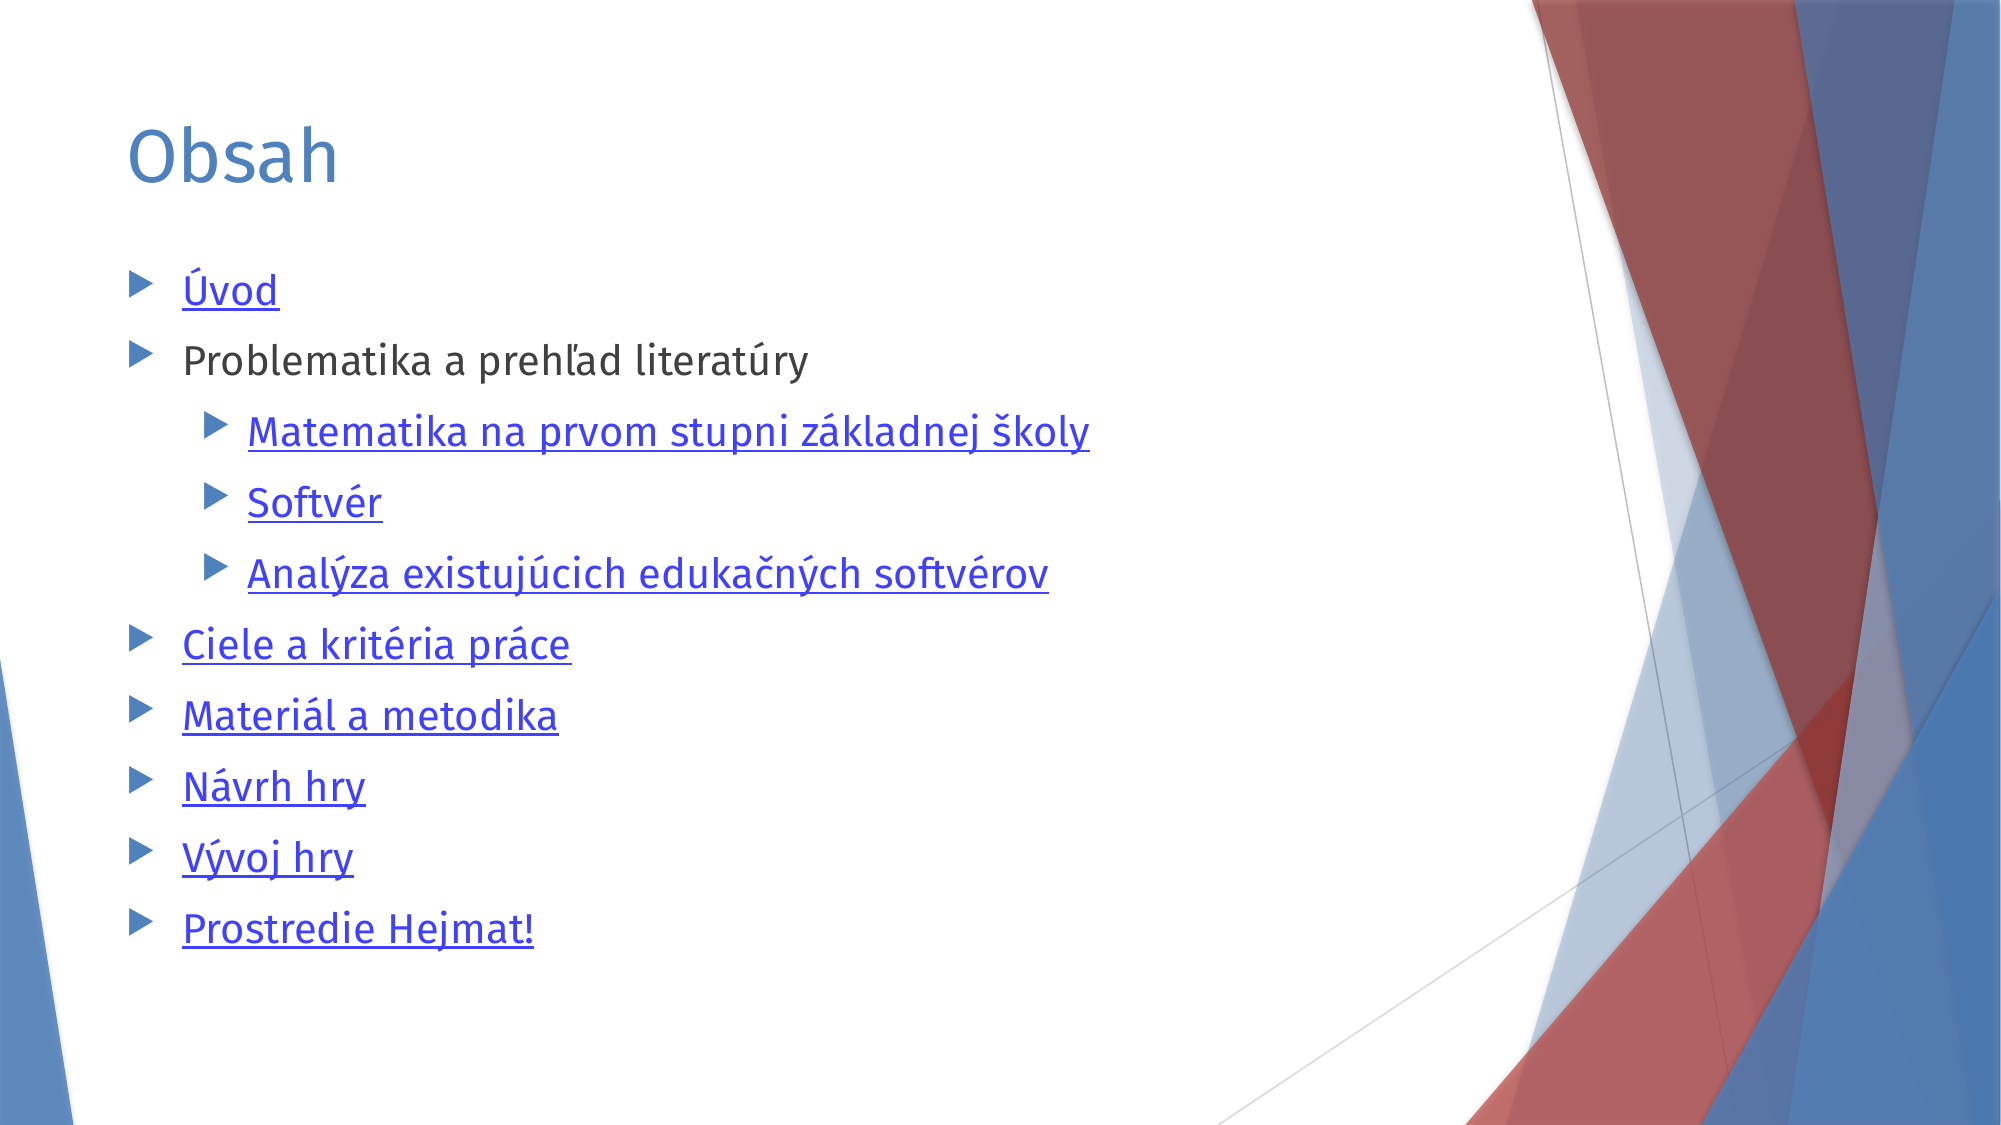

# Obsah
Úvod
Problematika a prehľad literatúry
Matematika na prvom stupni základnej školy
Softvér
Analýza existujúcich edukačných softvérov
Ciele a kritéria práce
Materiál a metodika
Návrh hry
Vývoj hry
Prostredie Hejmat!